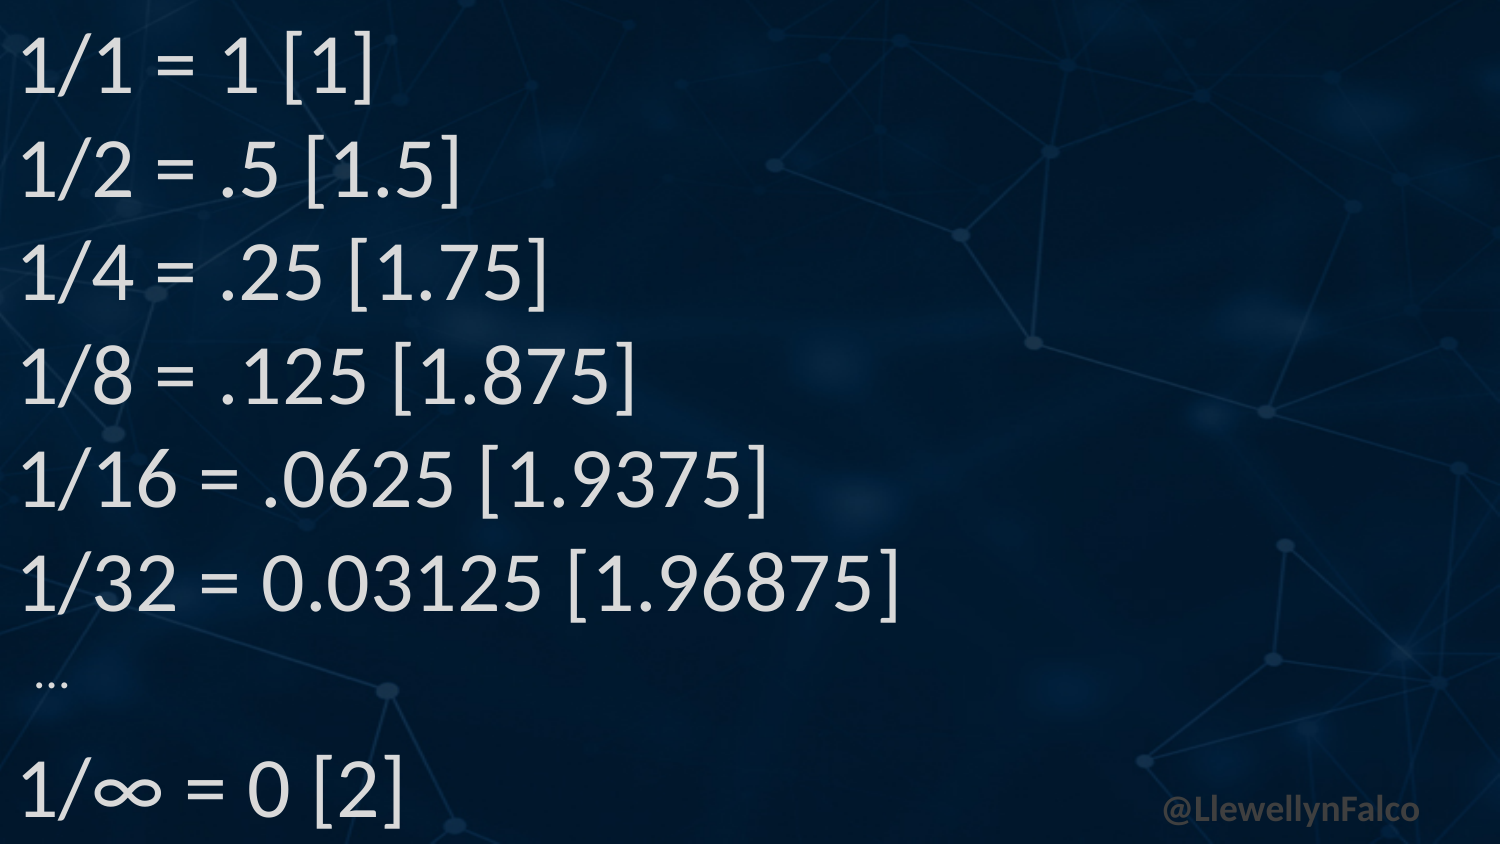

# 1/1 = 1 [1] 1/2 = .5 [1.5] 1/4 = .25 [1.75] 1/8 = .125 [1.875] 1/16 = .0625 [1.9375] 1/32 = 0.03125 [1.96875] … 1/∞ = 0 [2]